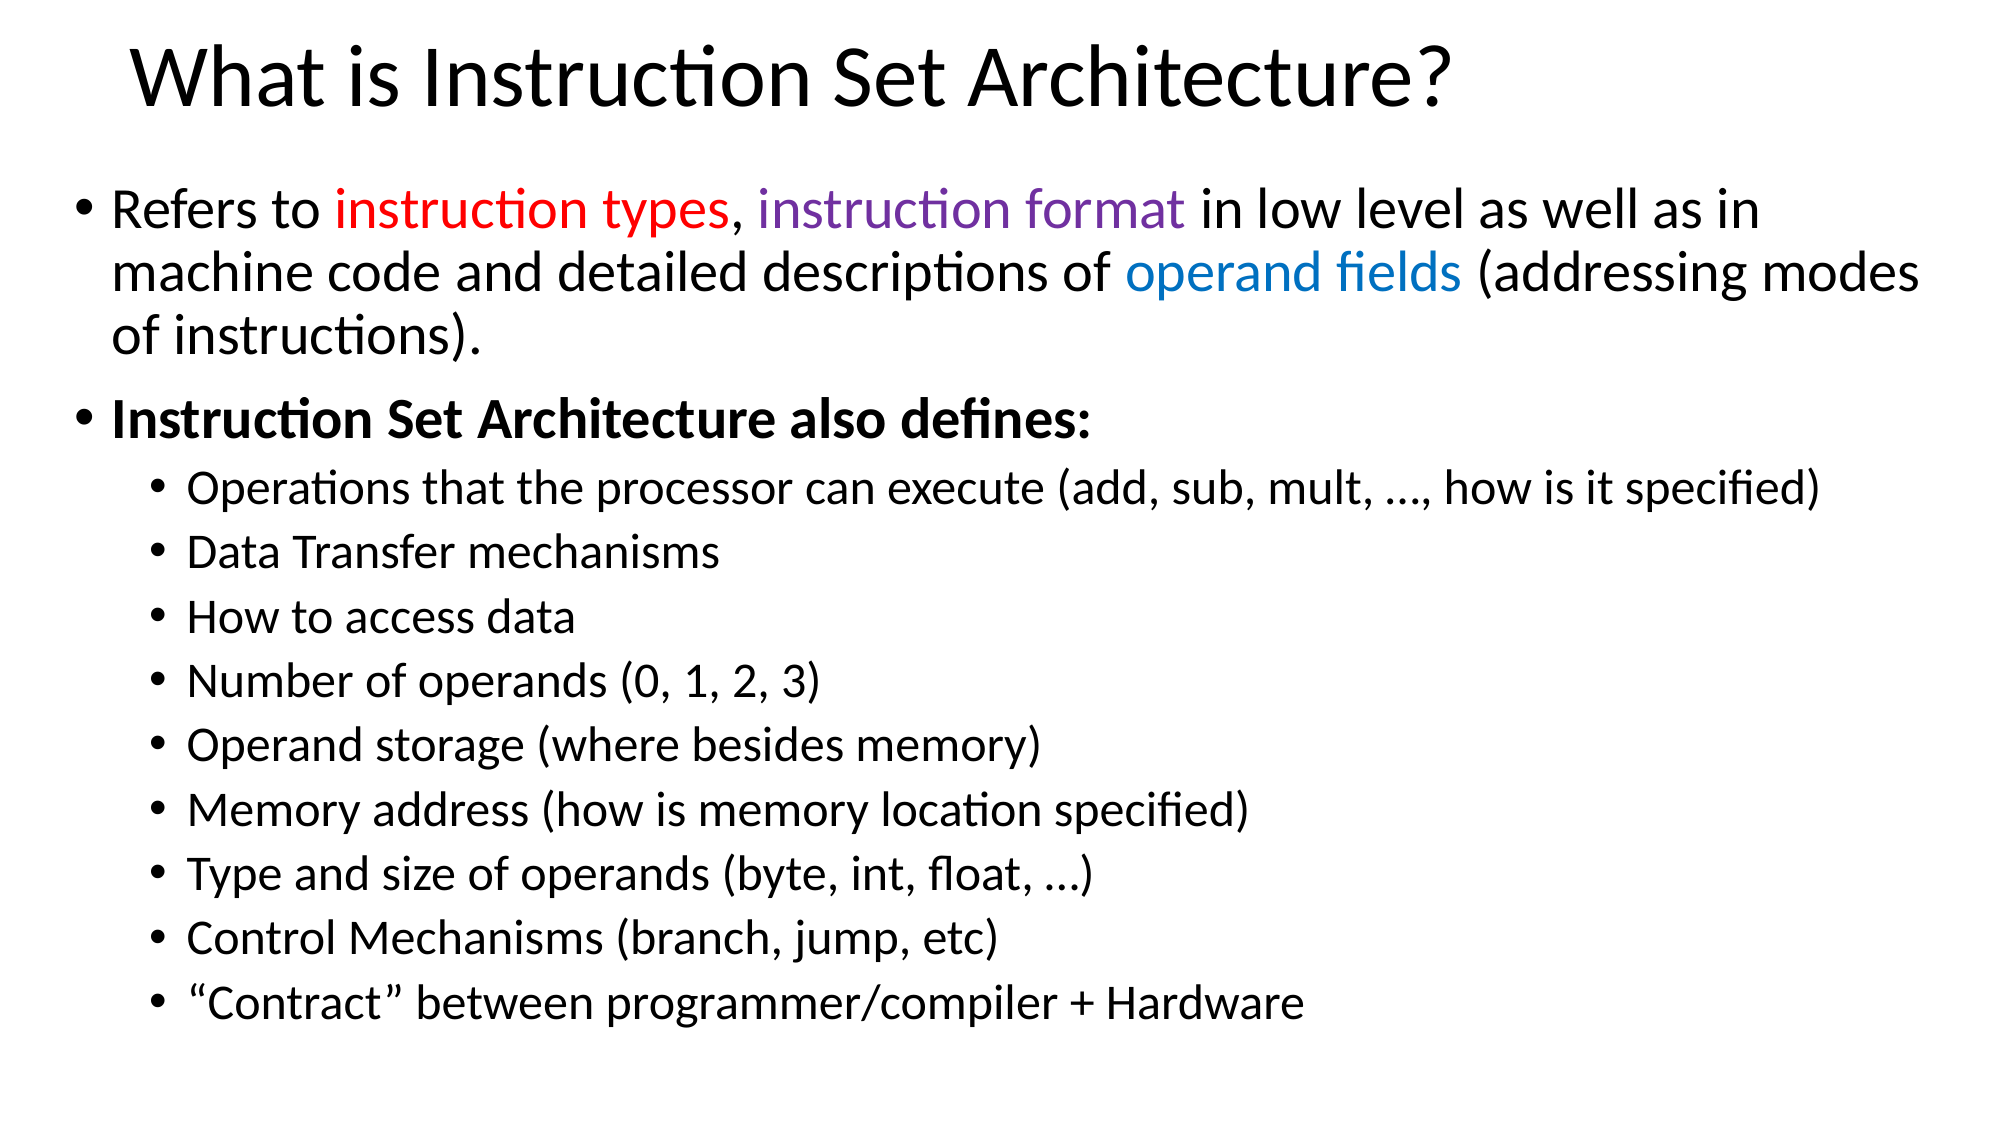

# What is Instruction Set Architecture?
Refers to instruction types, instruction format in low level as well as in machine code and detailed descriptions of operand fields (addressing modes of instructions).
Instruction Set Architecture also defines:
Operations that the processor can execute (add, sub, mult, …, how is it specified)
Data Transfer mechanisms
How to access data
Number of operands (0, 1, 2, 3)
Operand storage (where besides memory)
Memory address (how is memory location specified)
Type and size of operands (byte, int, float, …)
Control Mechanisms (branch, jump, etc)
“Contract” between programmer/compiler + Hardware